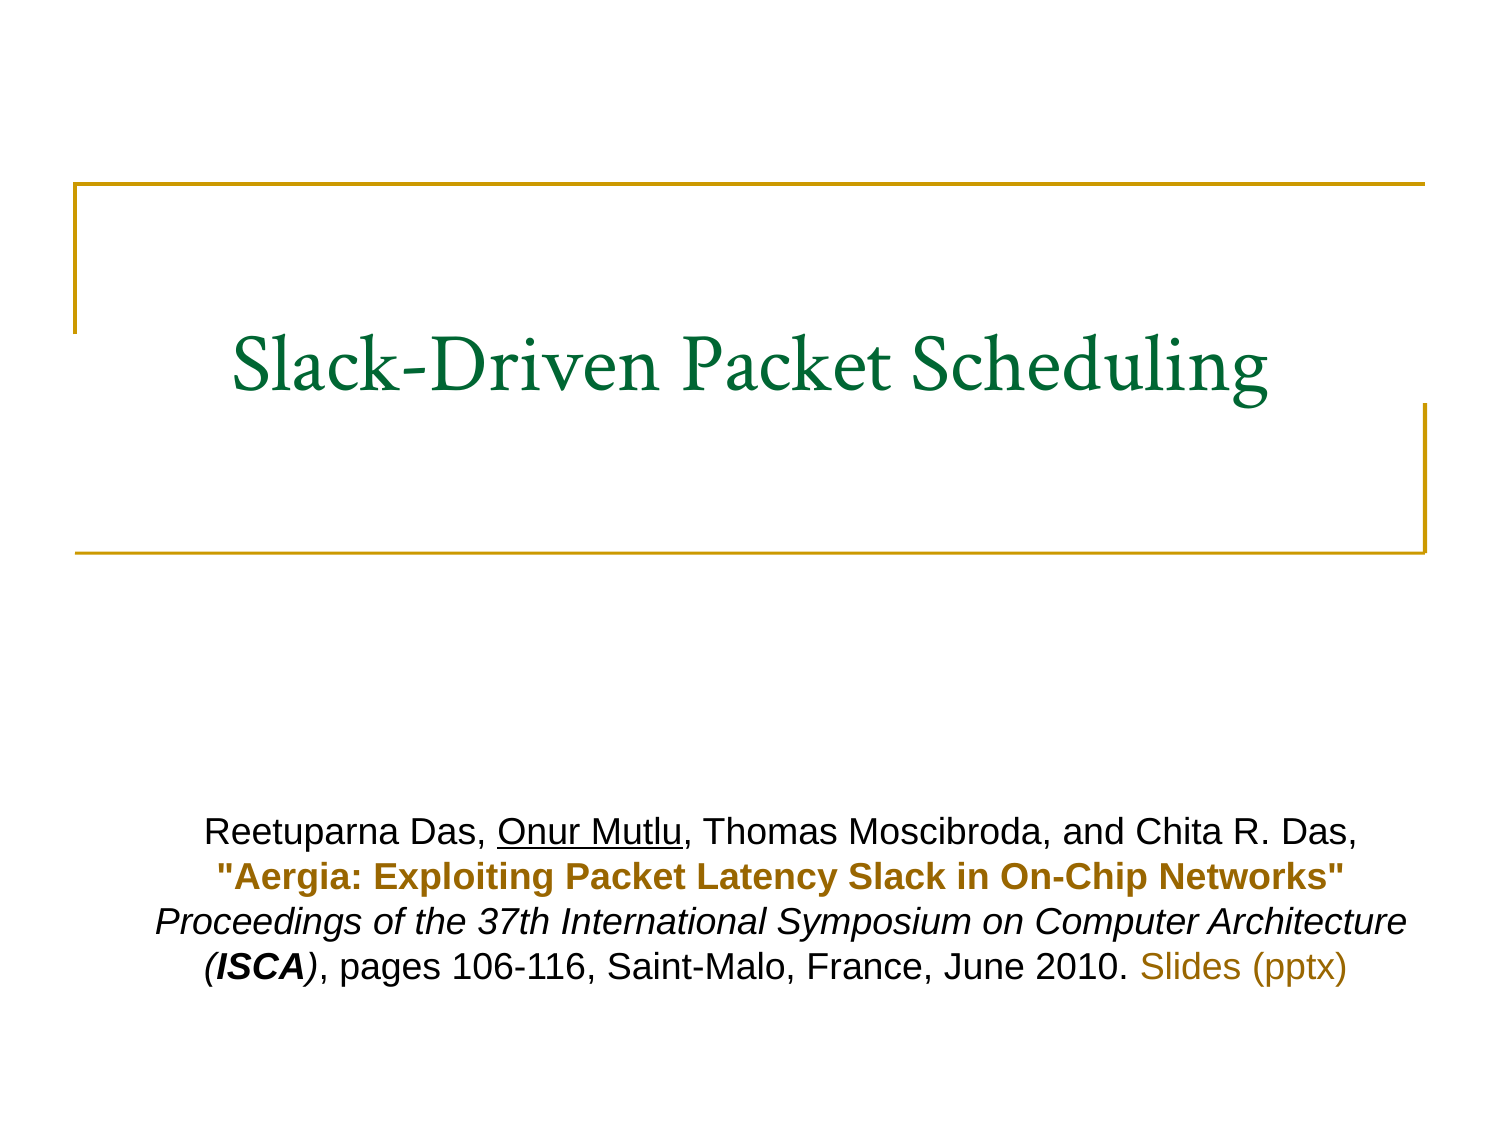

# Slack-Driven Packet Scheduling

Reetuparna Das, Onur Mutlu, Thomas Moscibroda, and Chita R. Das,
"Aergia: Exploiting Packet Latency Slack in On-Chip Networks"
Proceedings of the 37th International Symposium on Computer Architecture (ISCA), pages 106-116, Saint-Malo, France, June 2010. Slides (pptx)